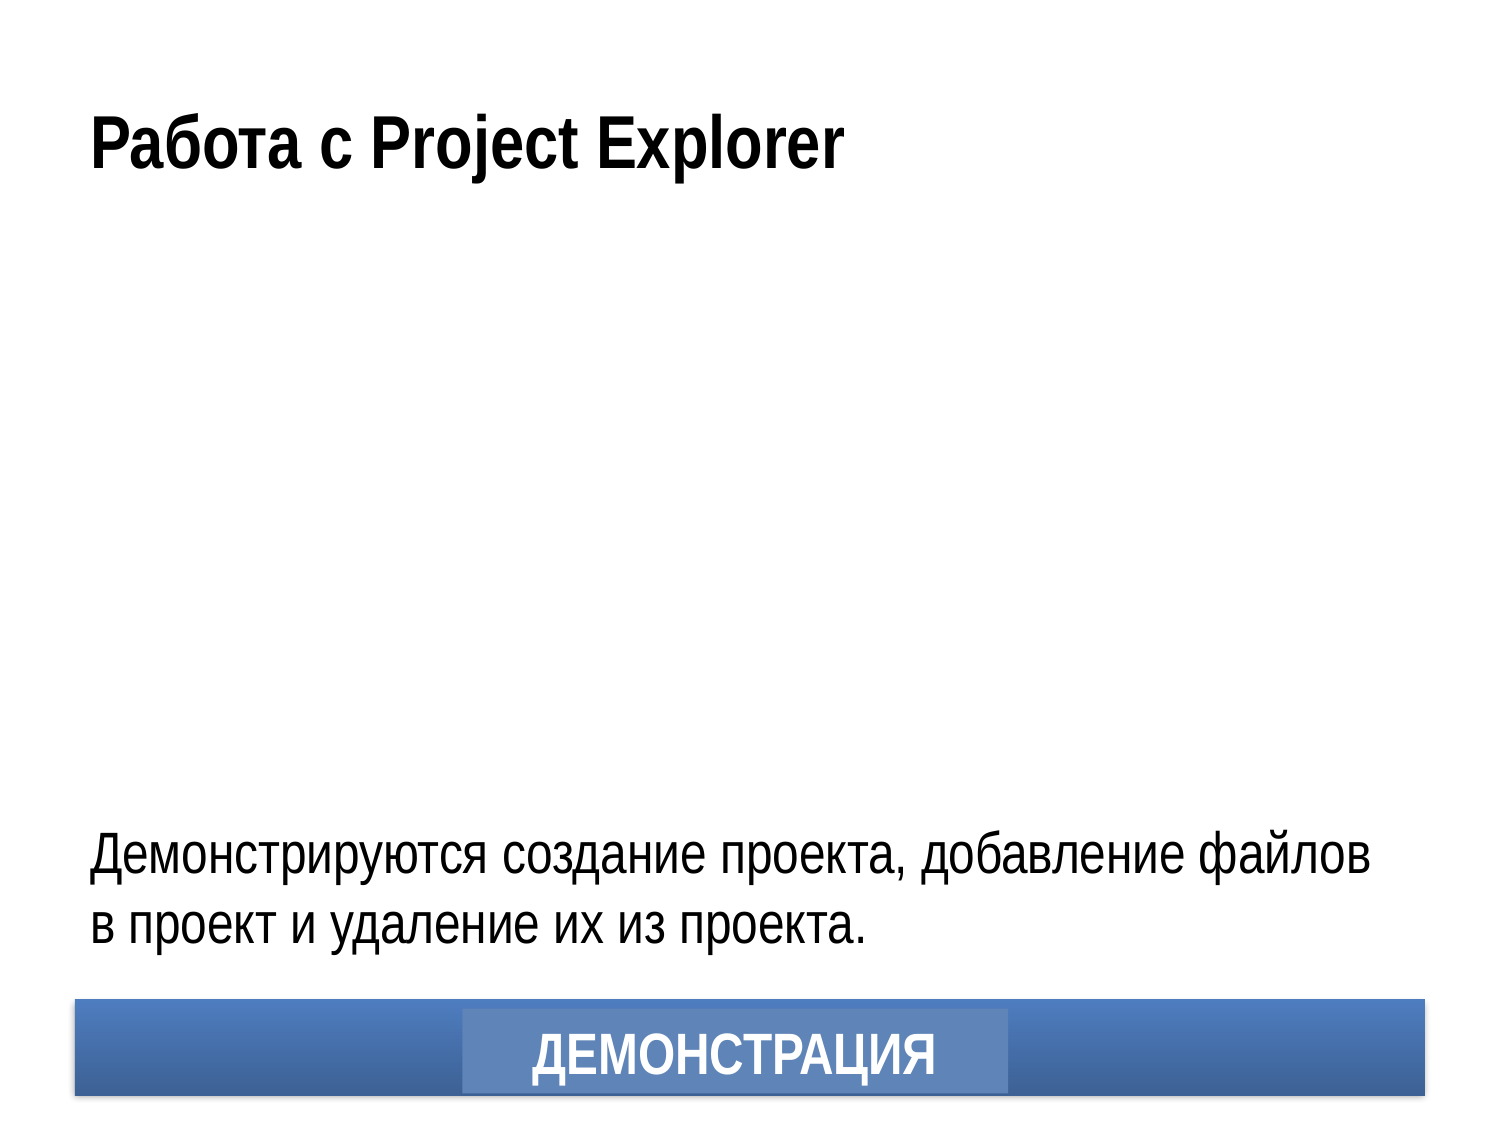

# Работа с Project Explorer
Демонстрируются создание проекта, добавление файлов в проект и удаление их из проекта.
ДЕМОНСТРАЦИЯ